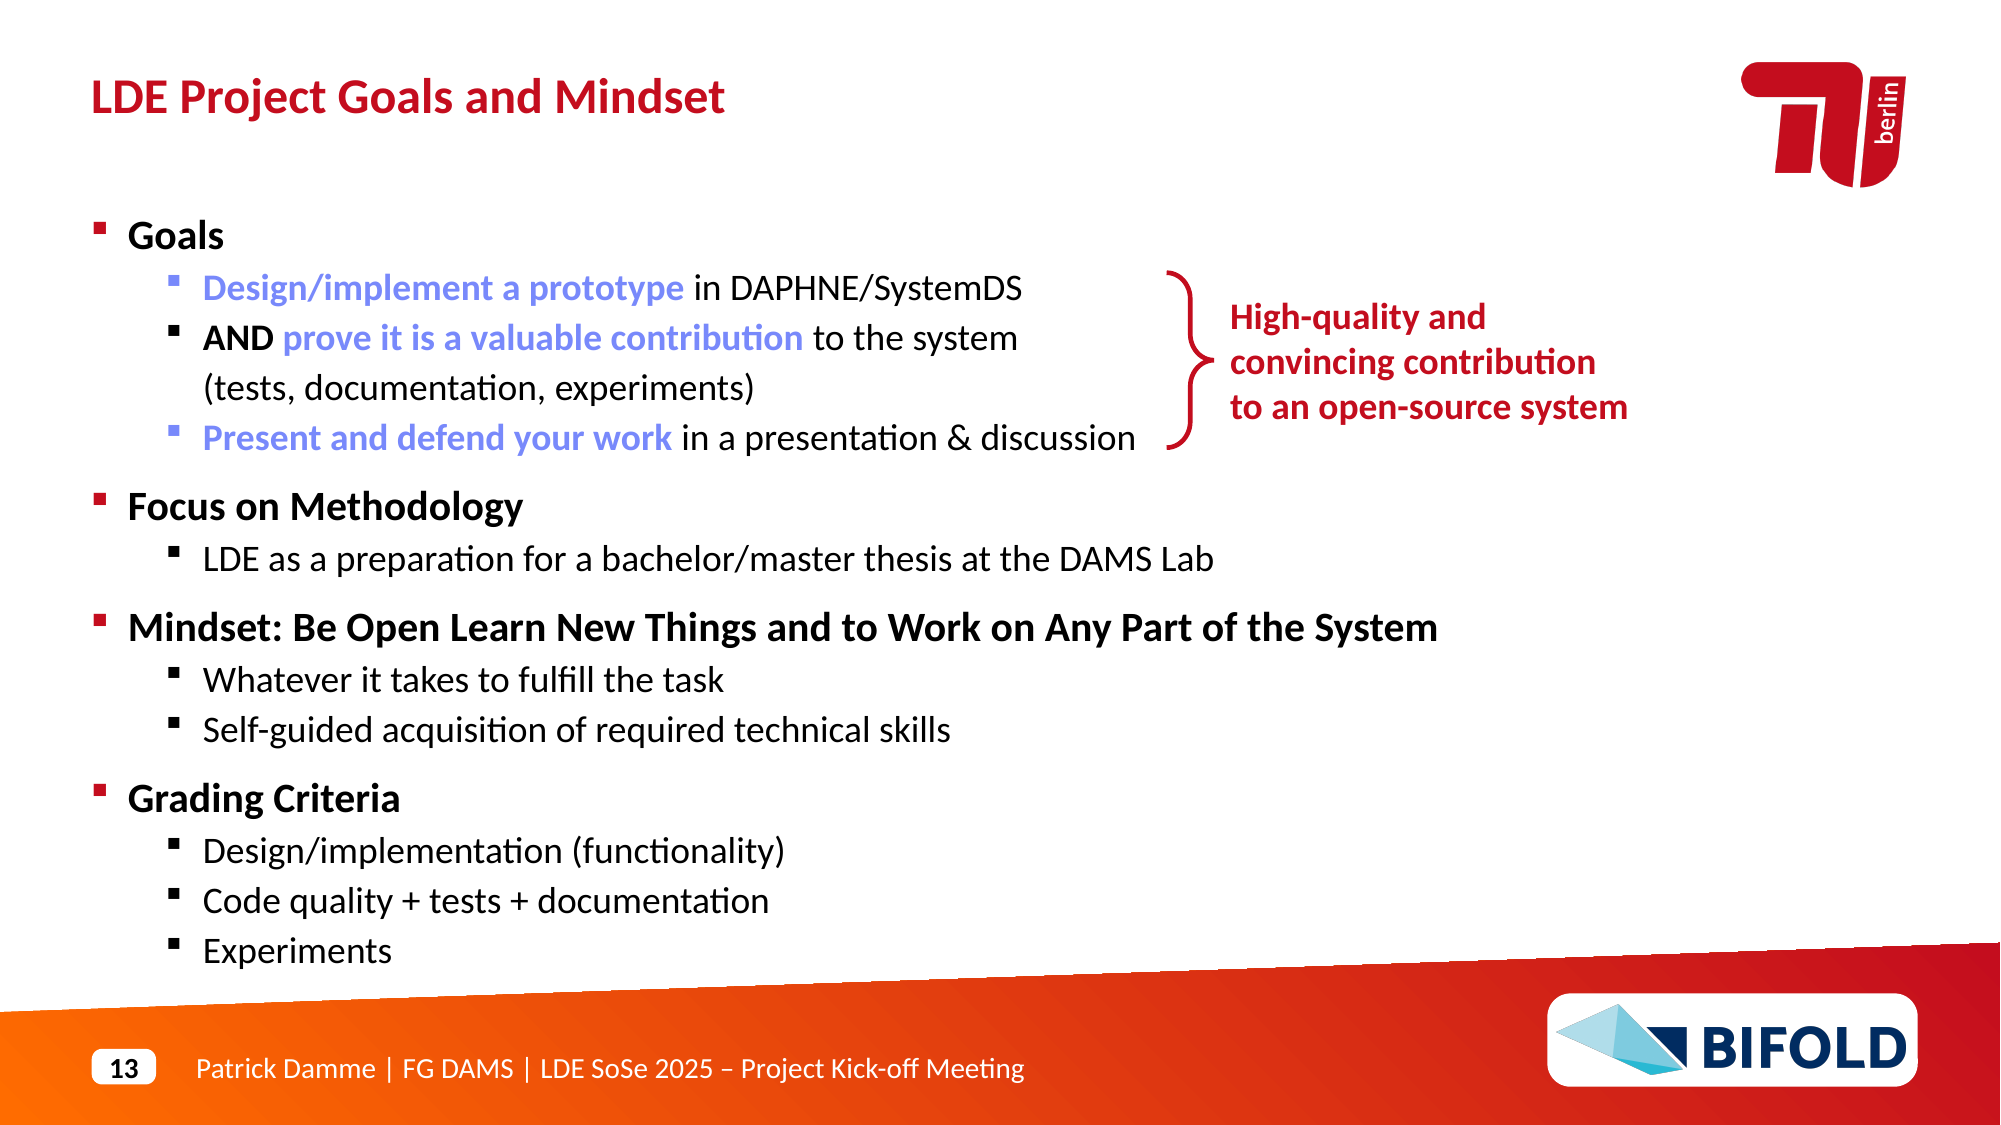

LDE Project Goals and Mindset
Goals
Design/implement a prototype in DAPHNE/SystemDS
AND prove it is a valuable contribution to the system
(tests, documentation, experiments)
Present and defend your work in a presentation & discussion
Focus on Methodology
LDE as a preparation for a bachelor/master thesis at the DAMS Lab
Mindset: Be Open Learn New Things and to Work on Any Part of the System
Whatever it takes to fulfill the task
Self-guided acquisition of required technical skills
Grading Criteria
Design/implementation (functionality)
Code quality + tests + documentation
Experiments

High-quality and
convincing contribution
to an open-source system